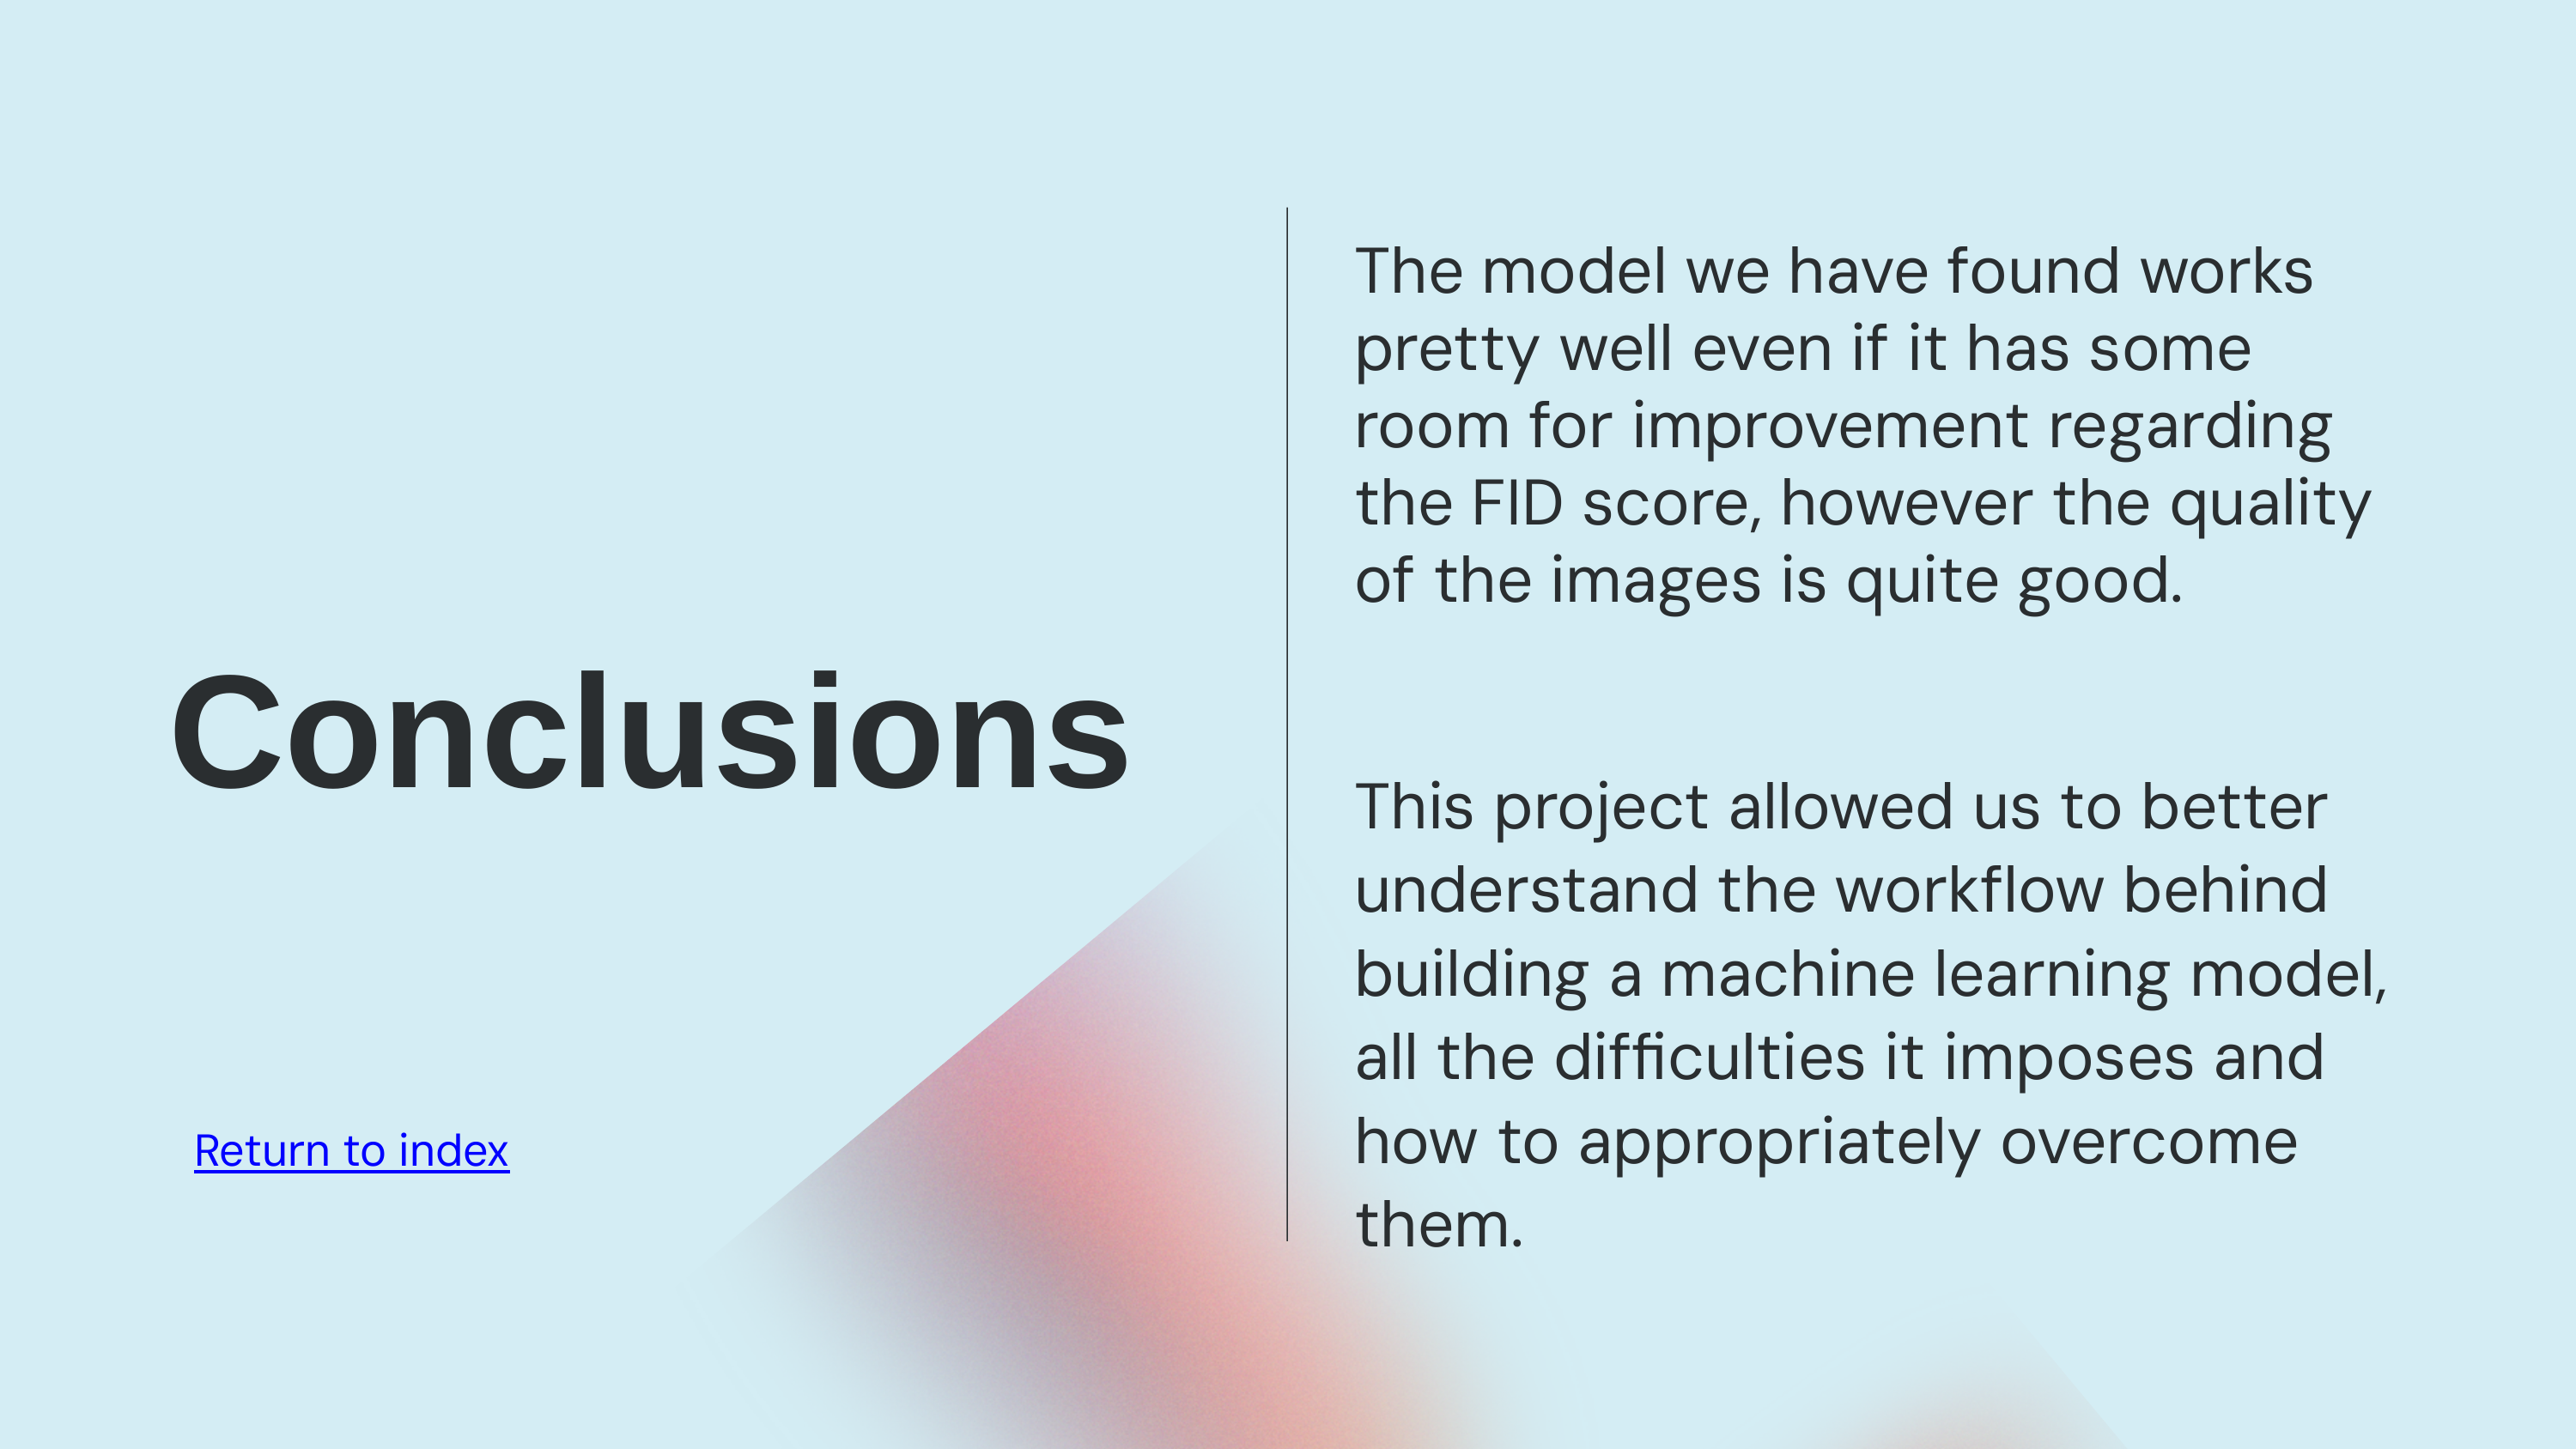

The model we have found works pretty well even if it has some room for improvement regarding the FID score, however the quality of the images is quite good.
Conclusions
This project allowed us to better understand the workflow behind building a machine learning model, all the difficulties it imposes and how to appropriately overcome them.

Return to index